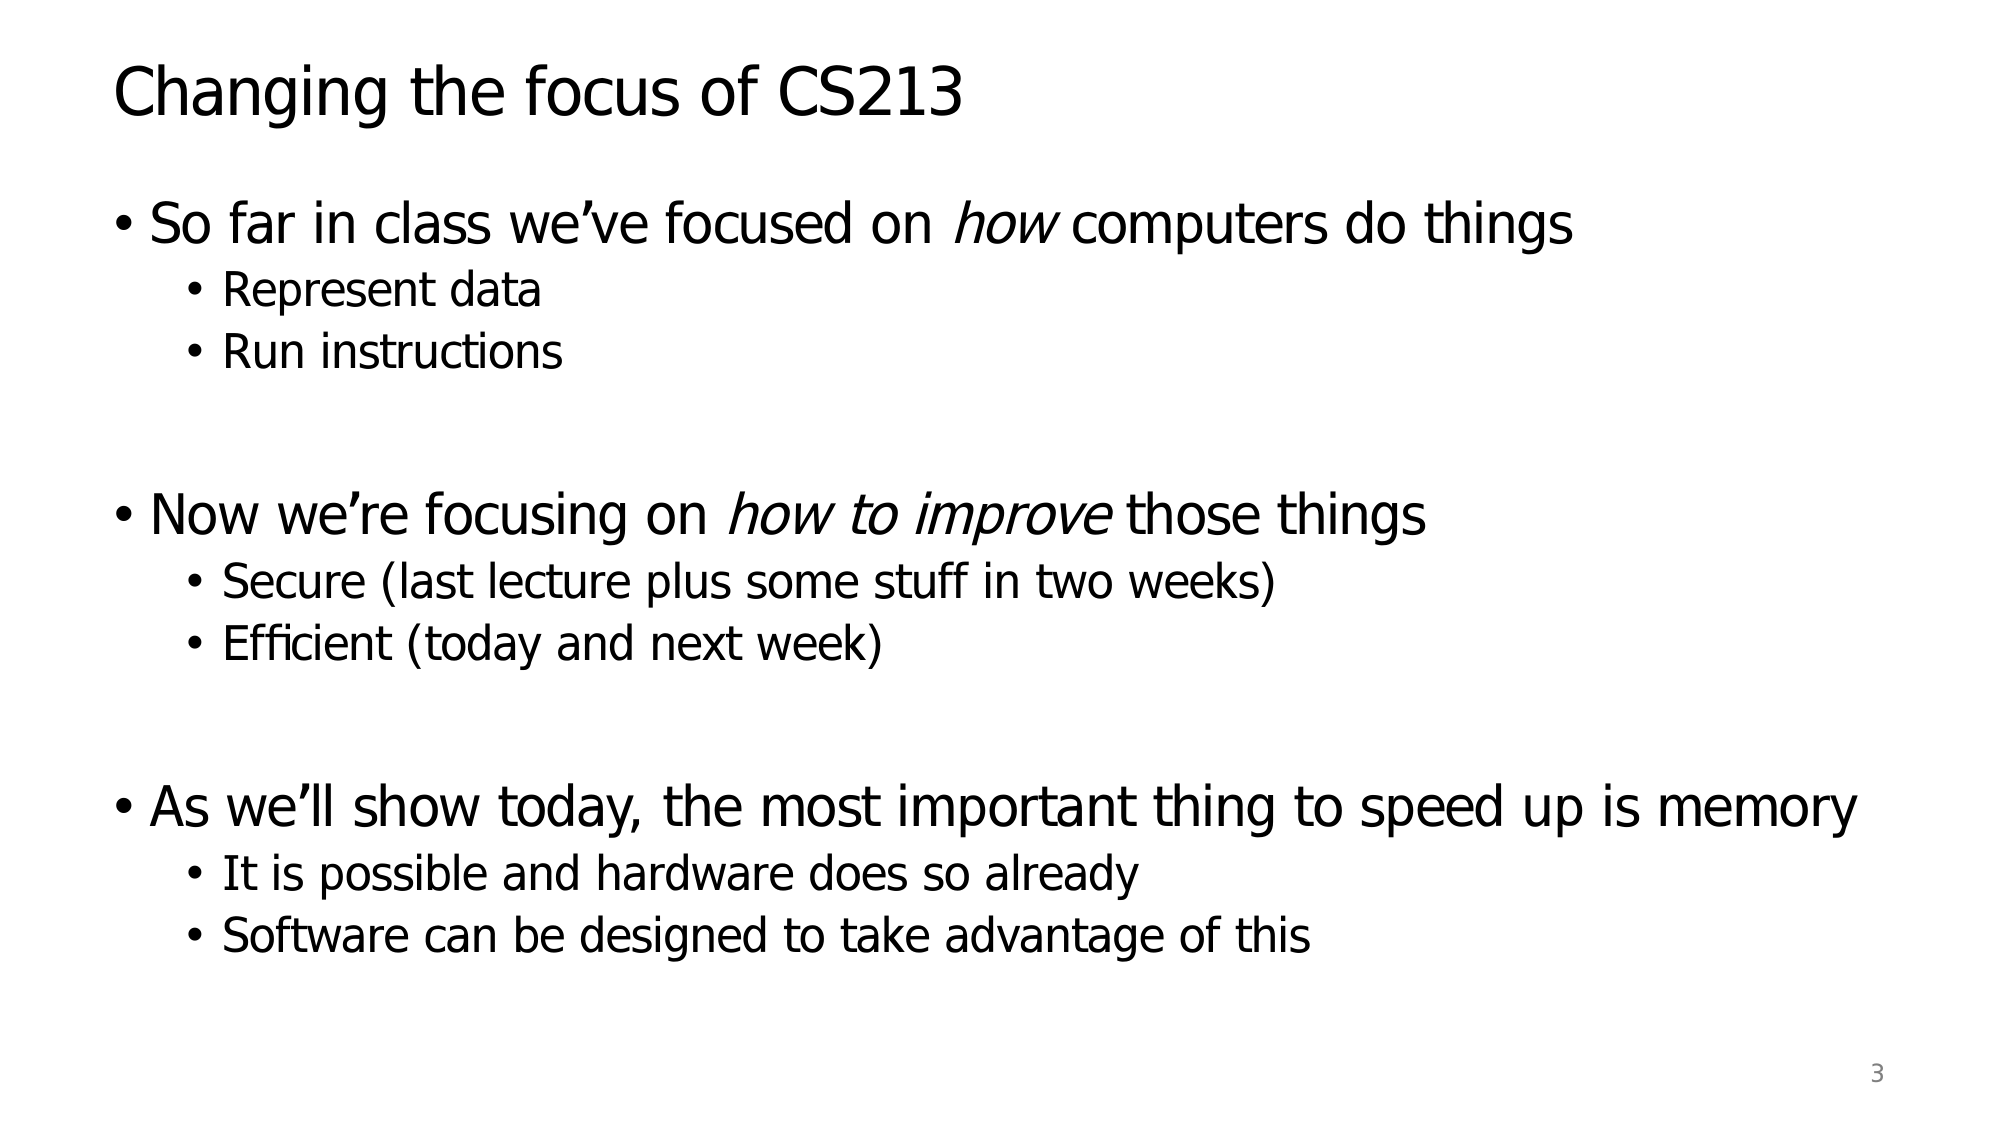

# Changing the focus of CS213
So far in class we’ve focused on how computers do things
Represent data
Run instructions

Now we’re focusing on how to improve those things
Secure (last lecture plus some stuff in two weeks)
Efficient (today and next week)

As we’ll show today, the most important thing to speed up is memory
It is possible and hardware does so already
Software can be designed to take advantage of this
3